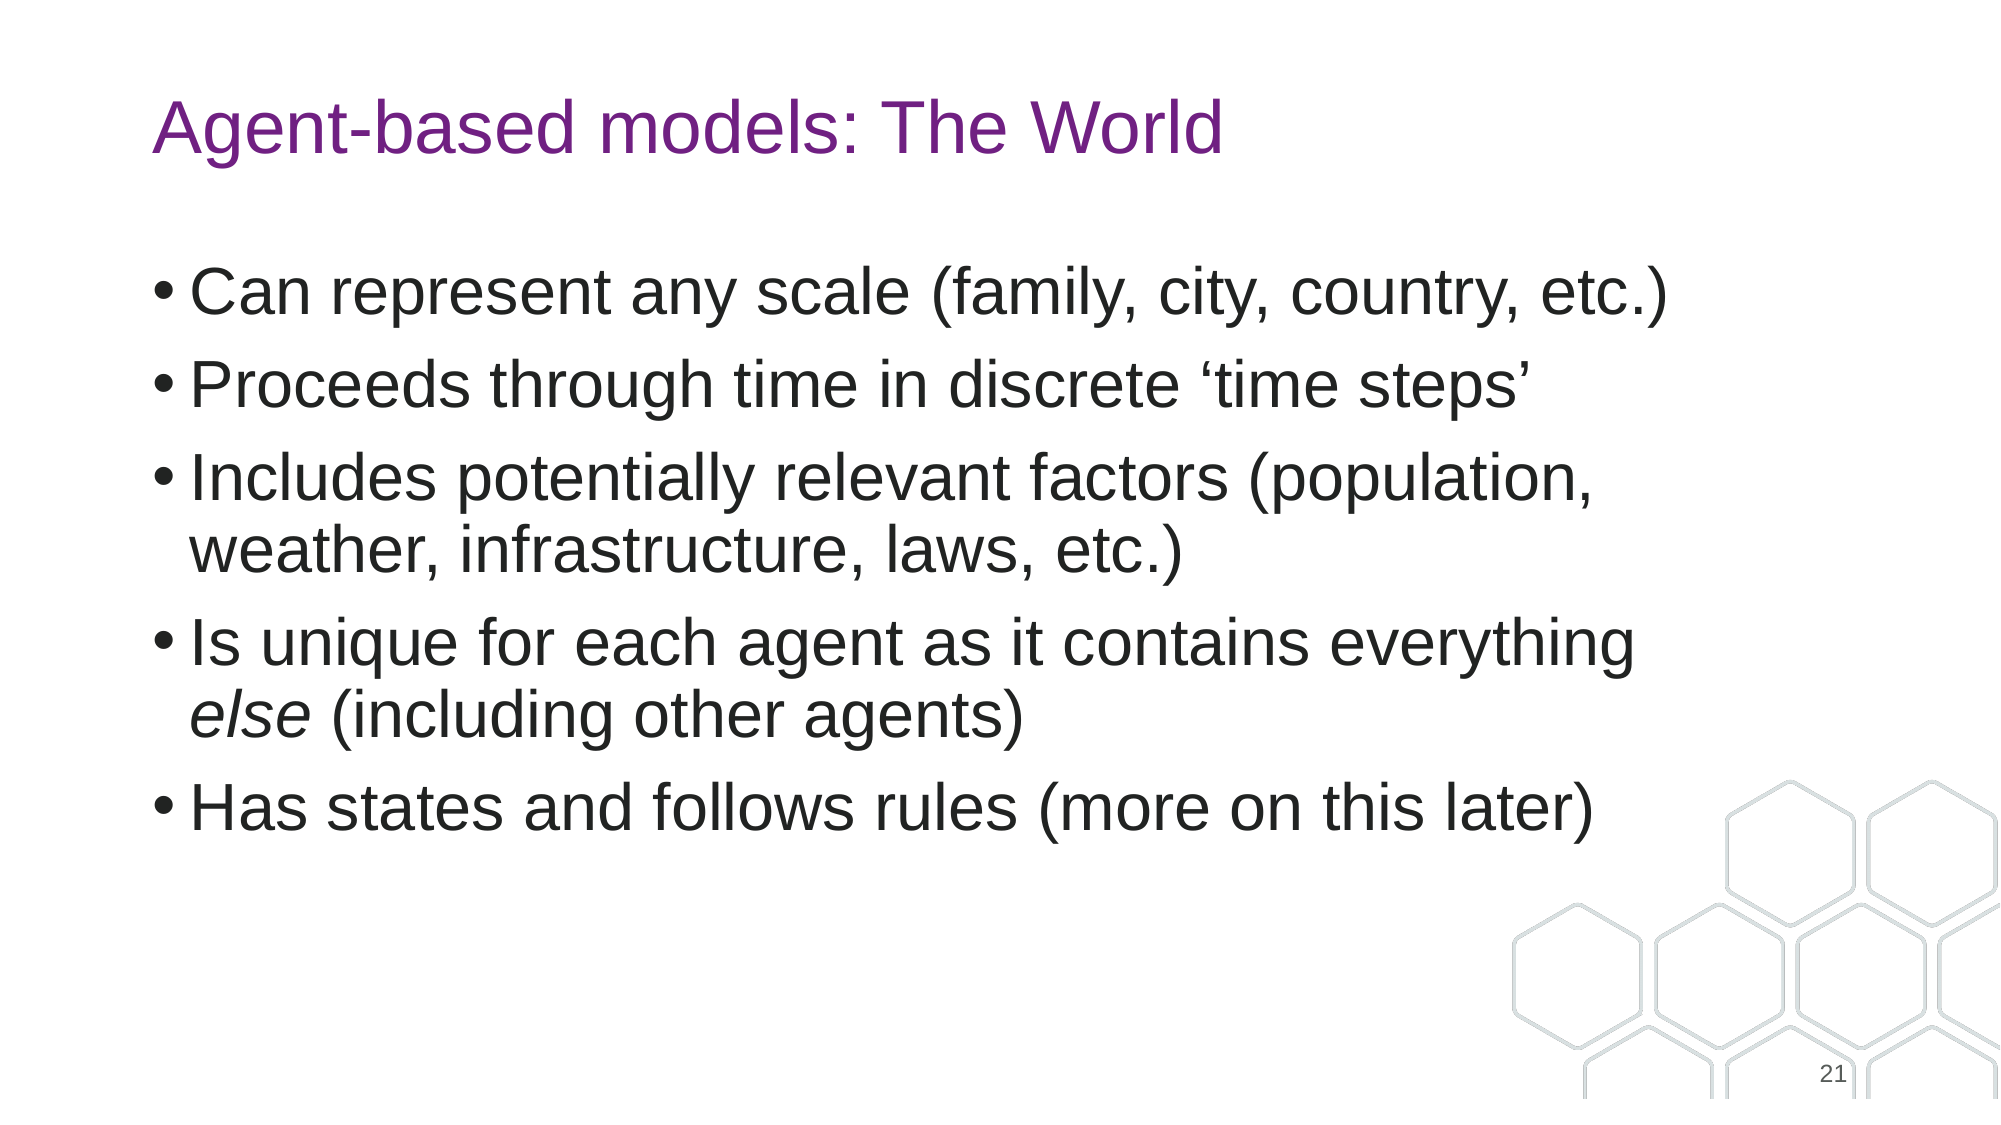

# Agent-based models: The World
Can represent any scale (family, city, country, etc.)
Proceeds through time in discrete ‘time steps’
Includes potentially relevant factors (population, weather, infrastructure, laws, etc.)
Is unique for each agent as it contains everything else (including other agents)
Has states and follows rules (more on this later)
21